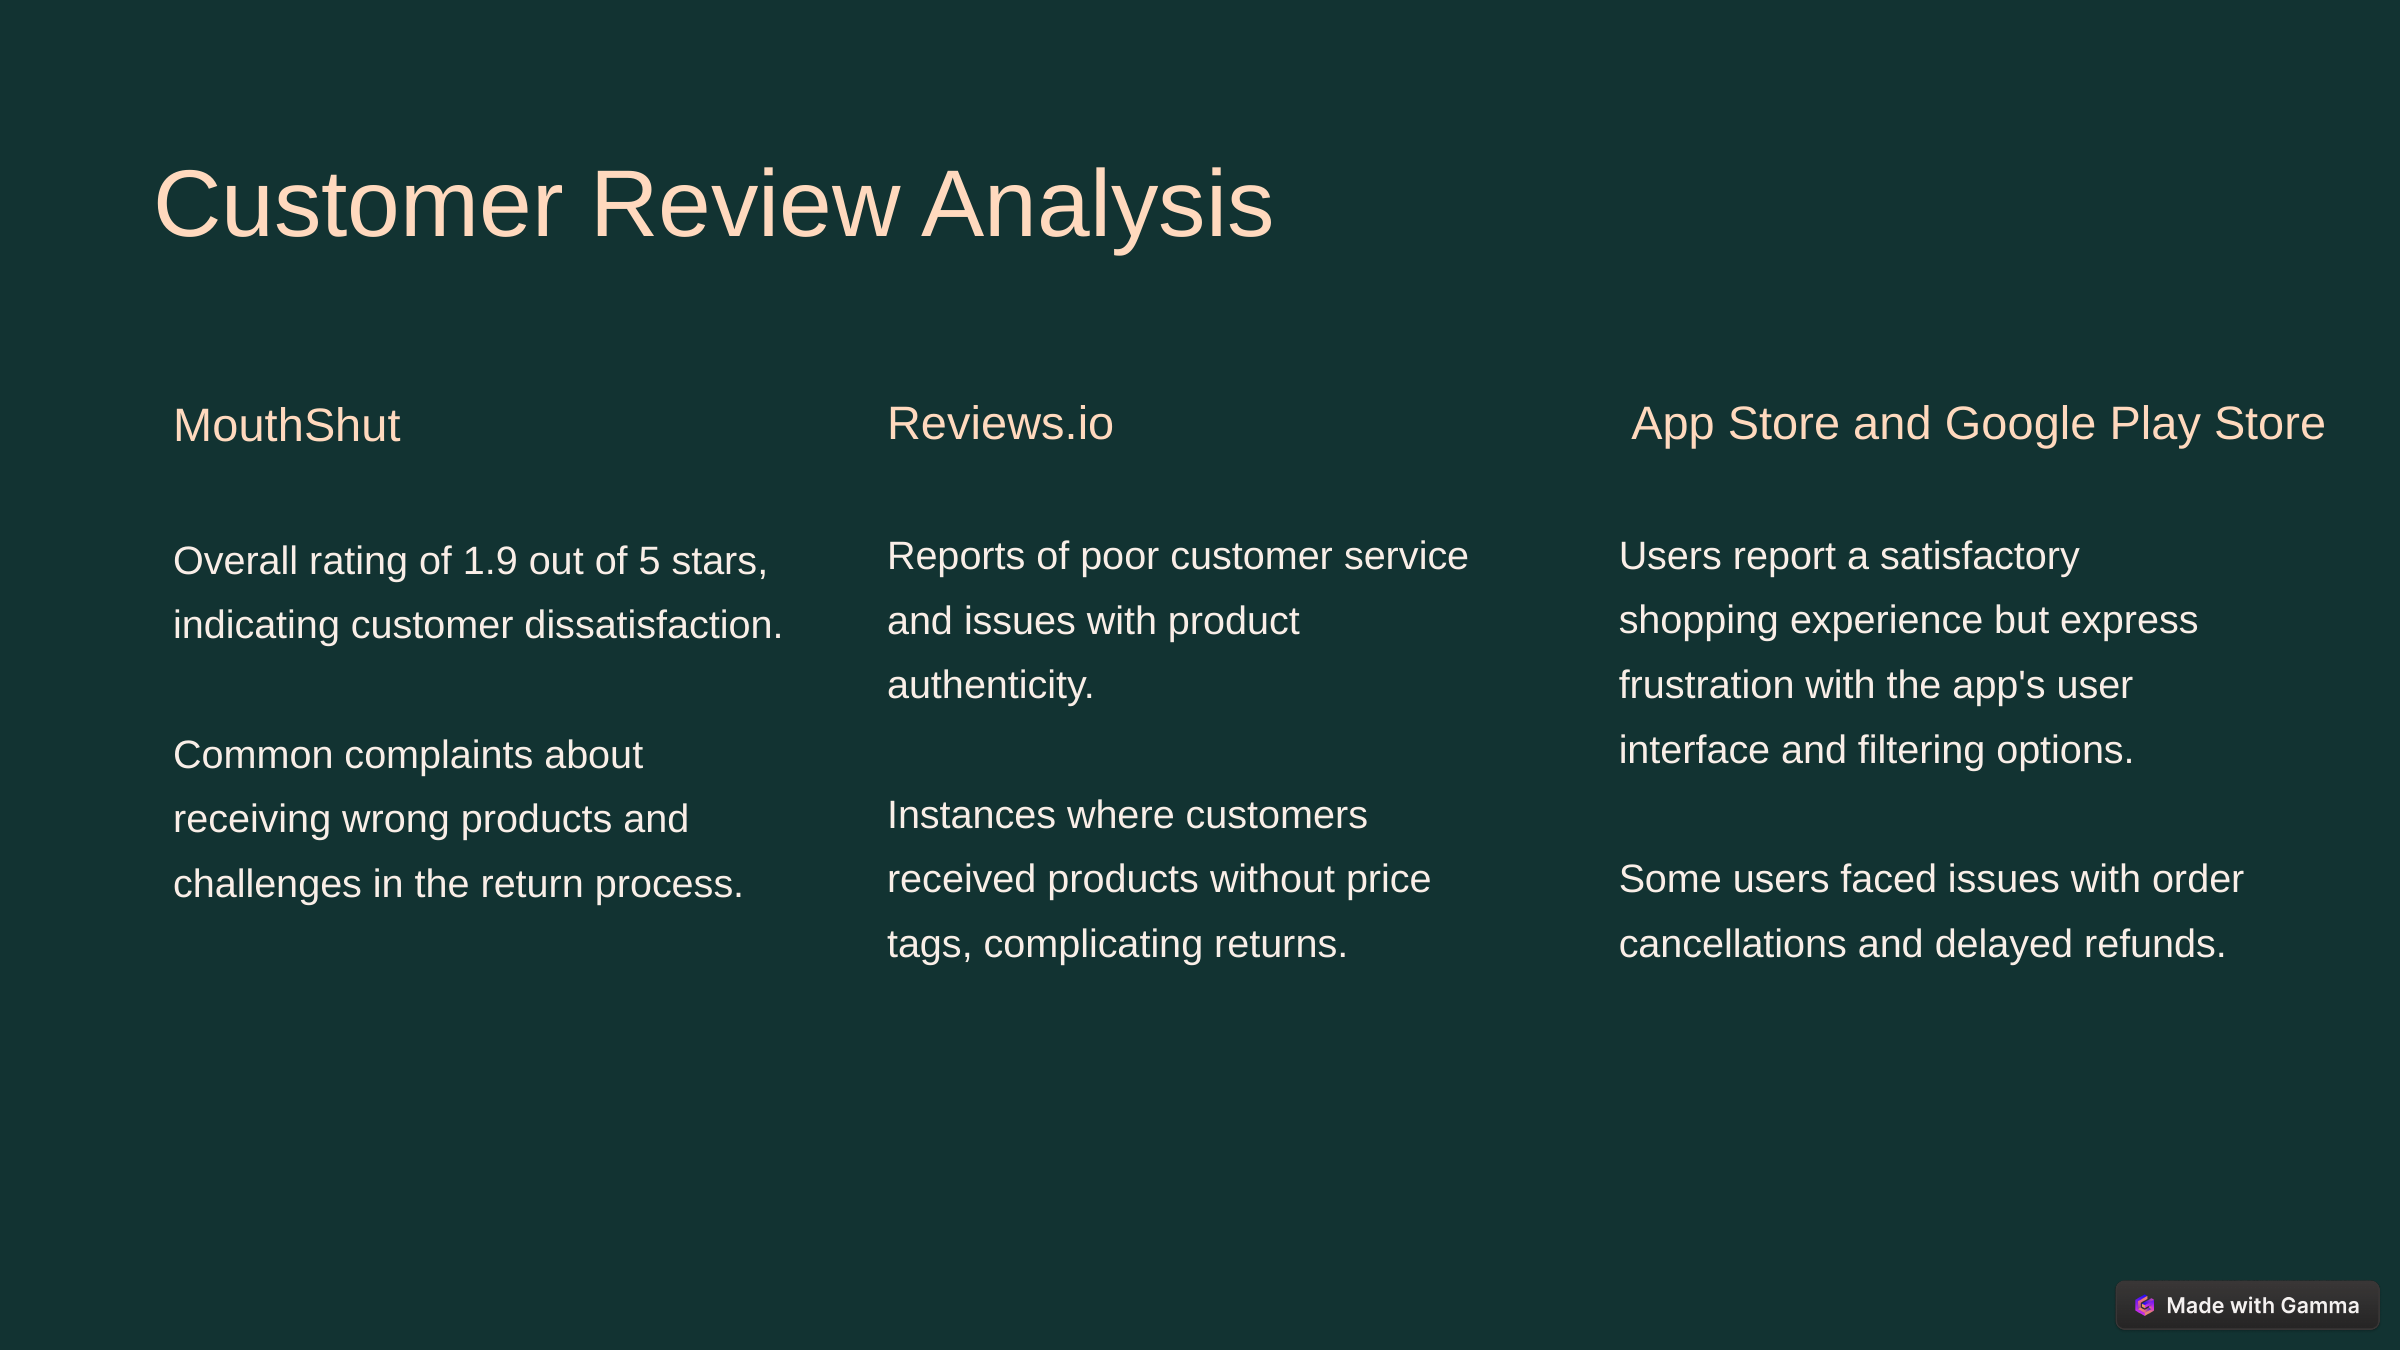

Customer Review Analysis
App Store and Google Play Store
Reviews.io
MouthShut
Users report a satisfactory shopping experience but express frustration with the app's user interface and filtering options.

Some users faced issues with order cancellations and delayed refunds.
Reports of poor customer service and issues with product authenticity.

Instances where customers received products without price tags, complicating returns.
Overall rating of 1.9 out of 5 stars, indicating customer dissatisfaction.

Common complaints about receiving wrong products and challenges in the return process.